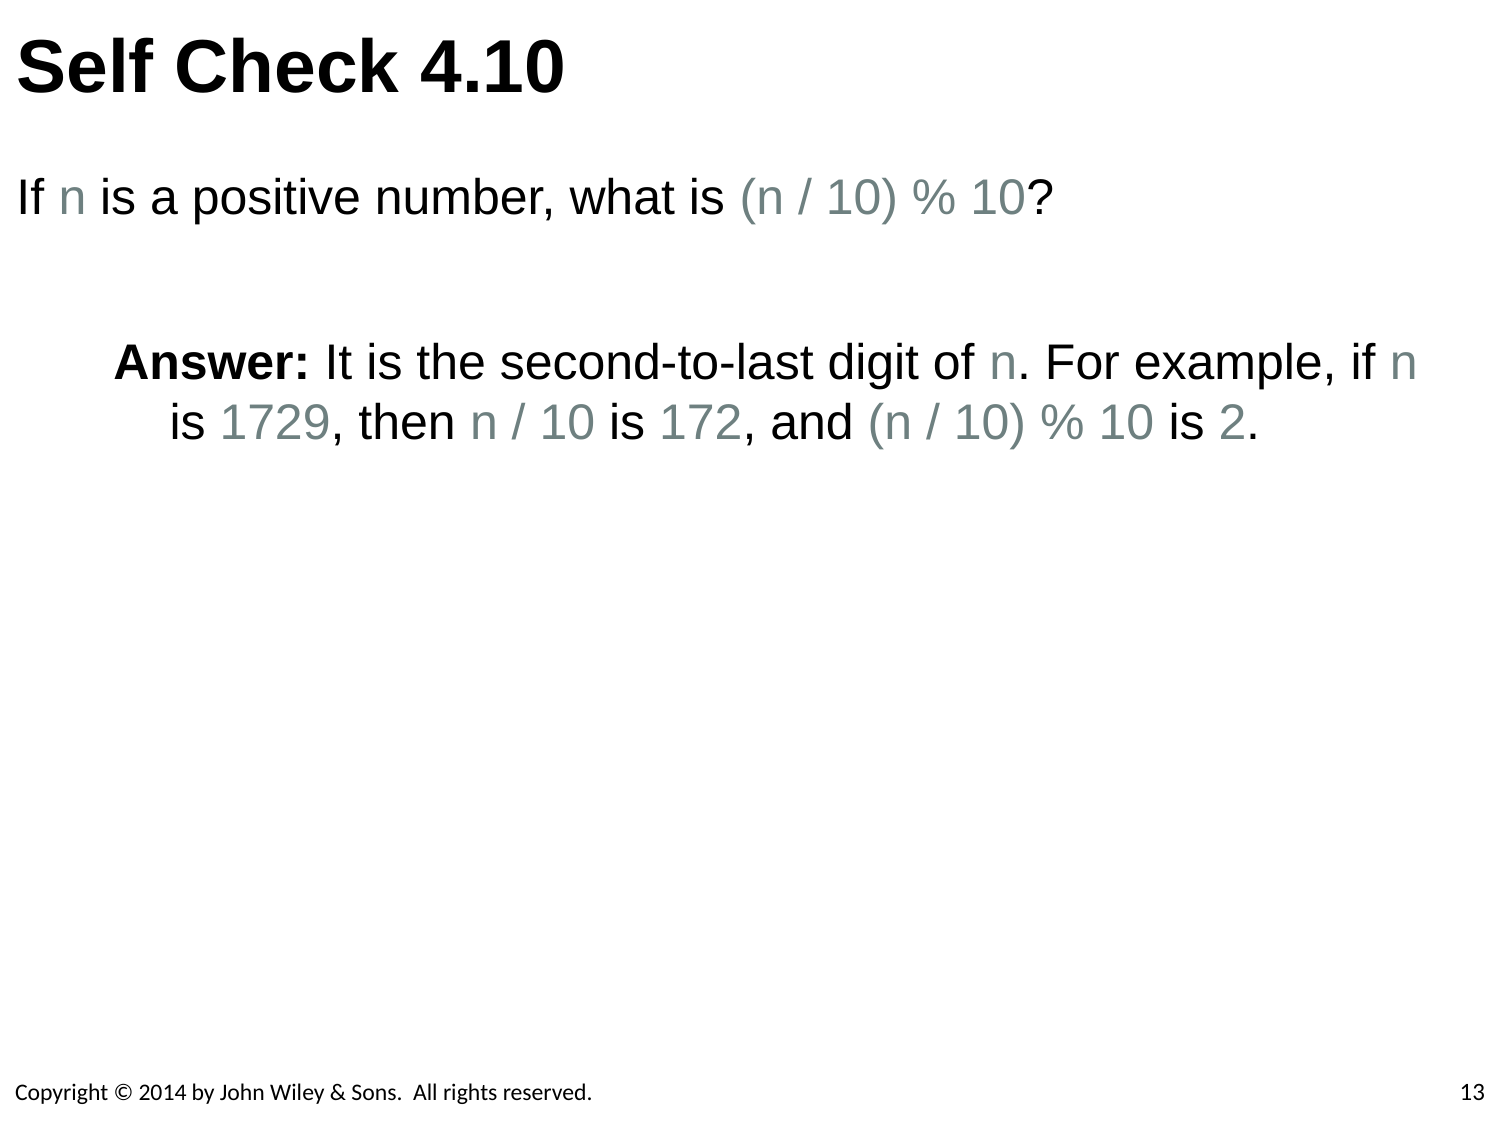

# Self Check 4.10
If n is a positive number, what is (n / 10) % 10?
Answer: It is the second-to-last digit of n. For example, if n is 1729, then n / 10 is 172, and (n / 10) % 10 is 2.